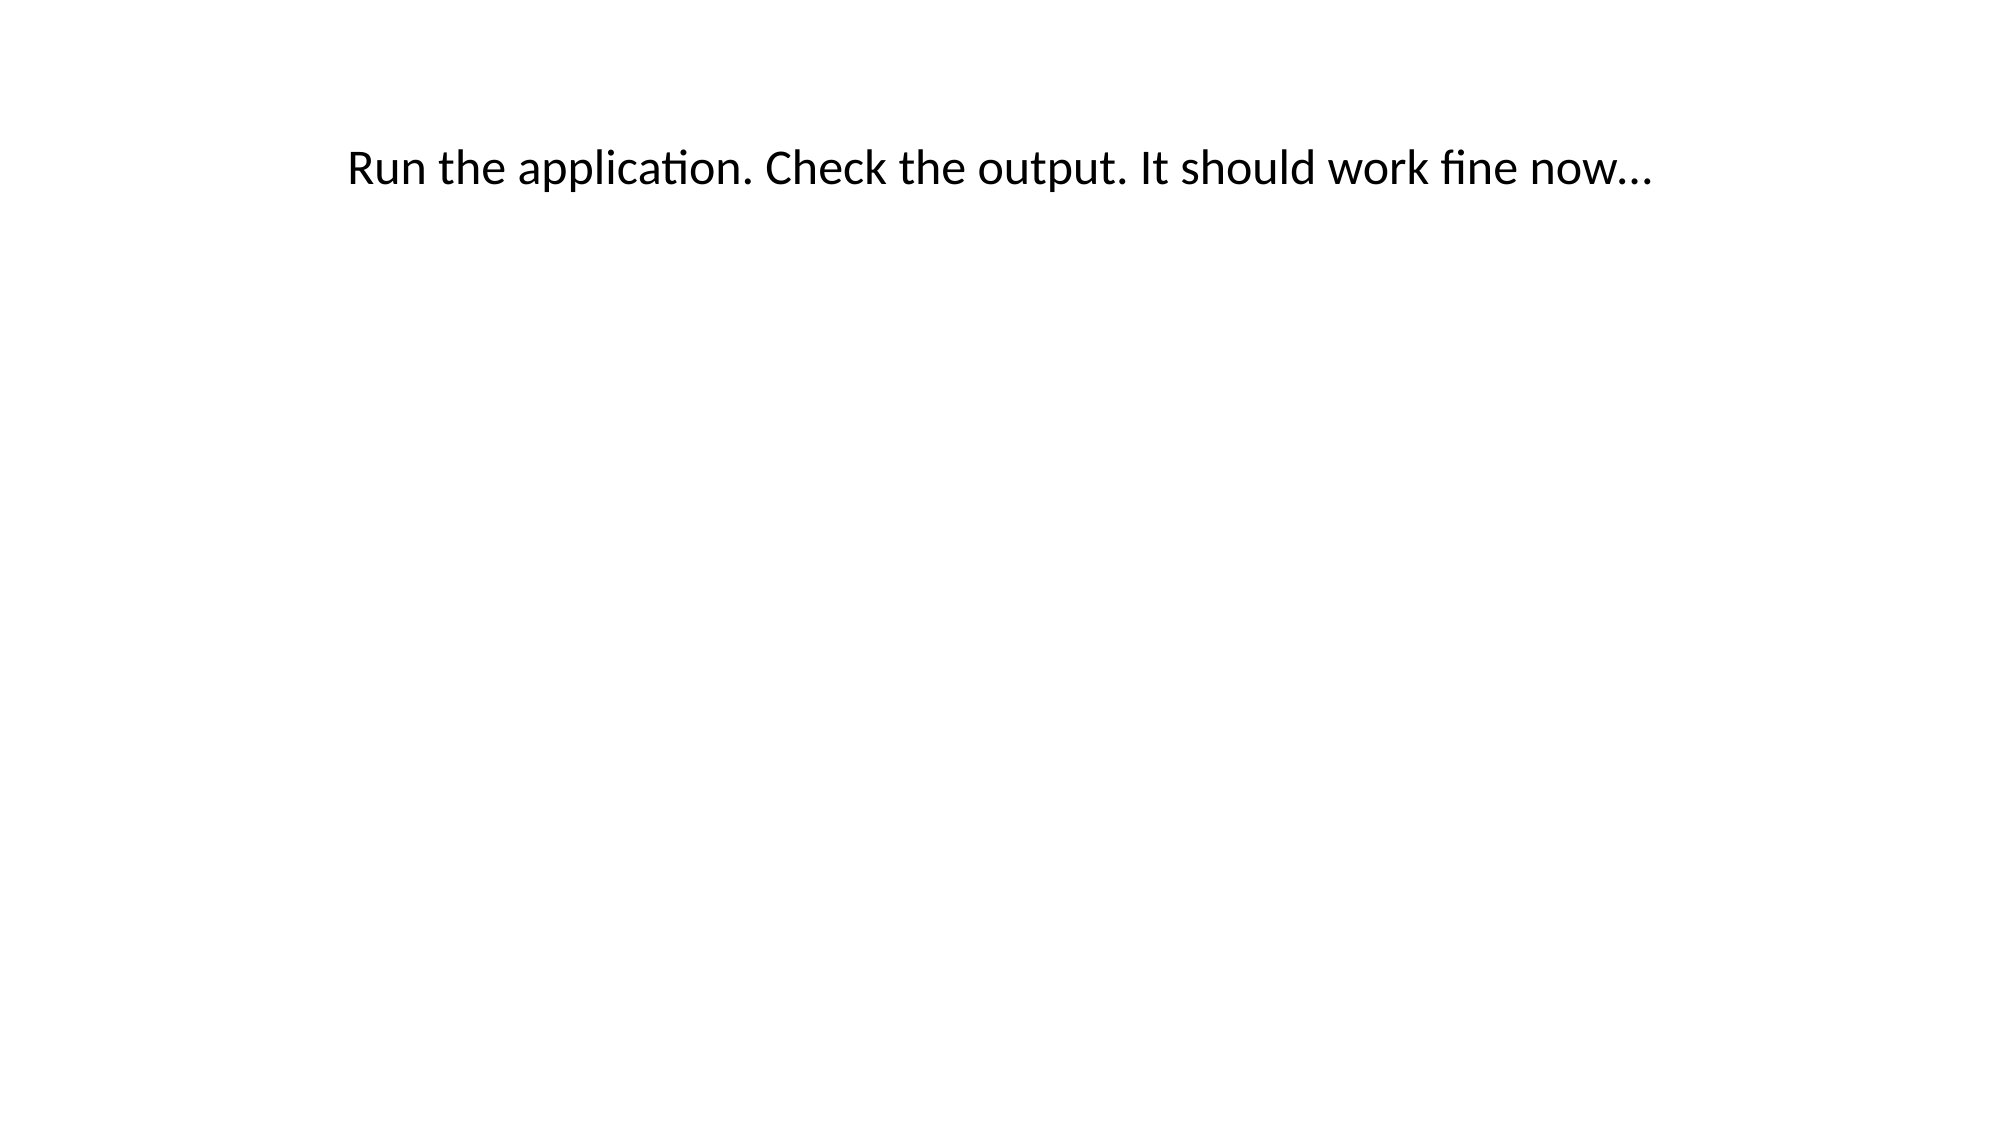

# Run the application. Check the output. It should work fine now…